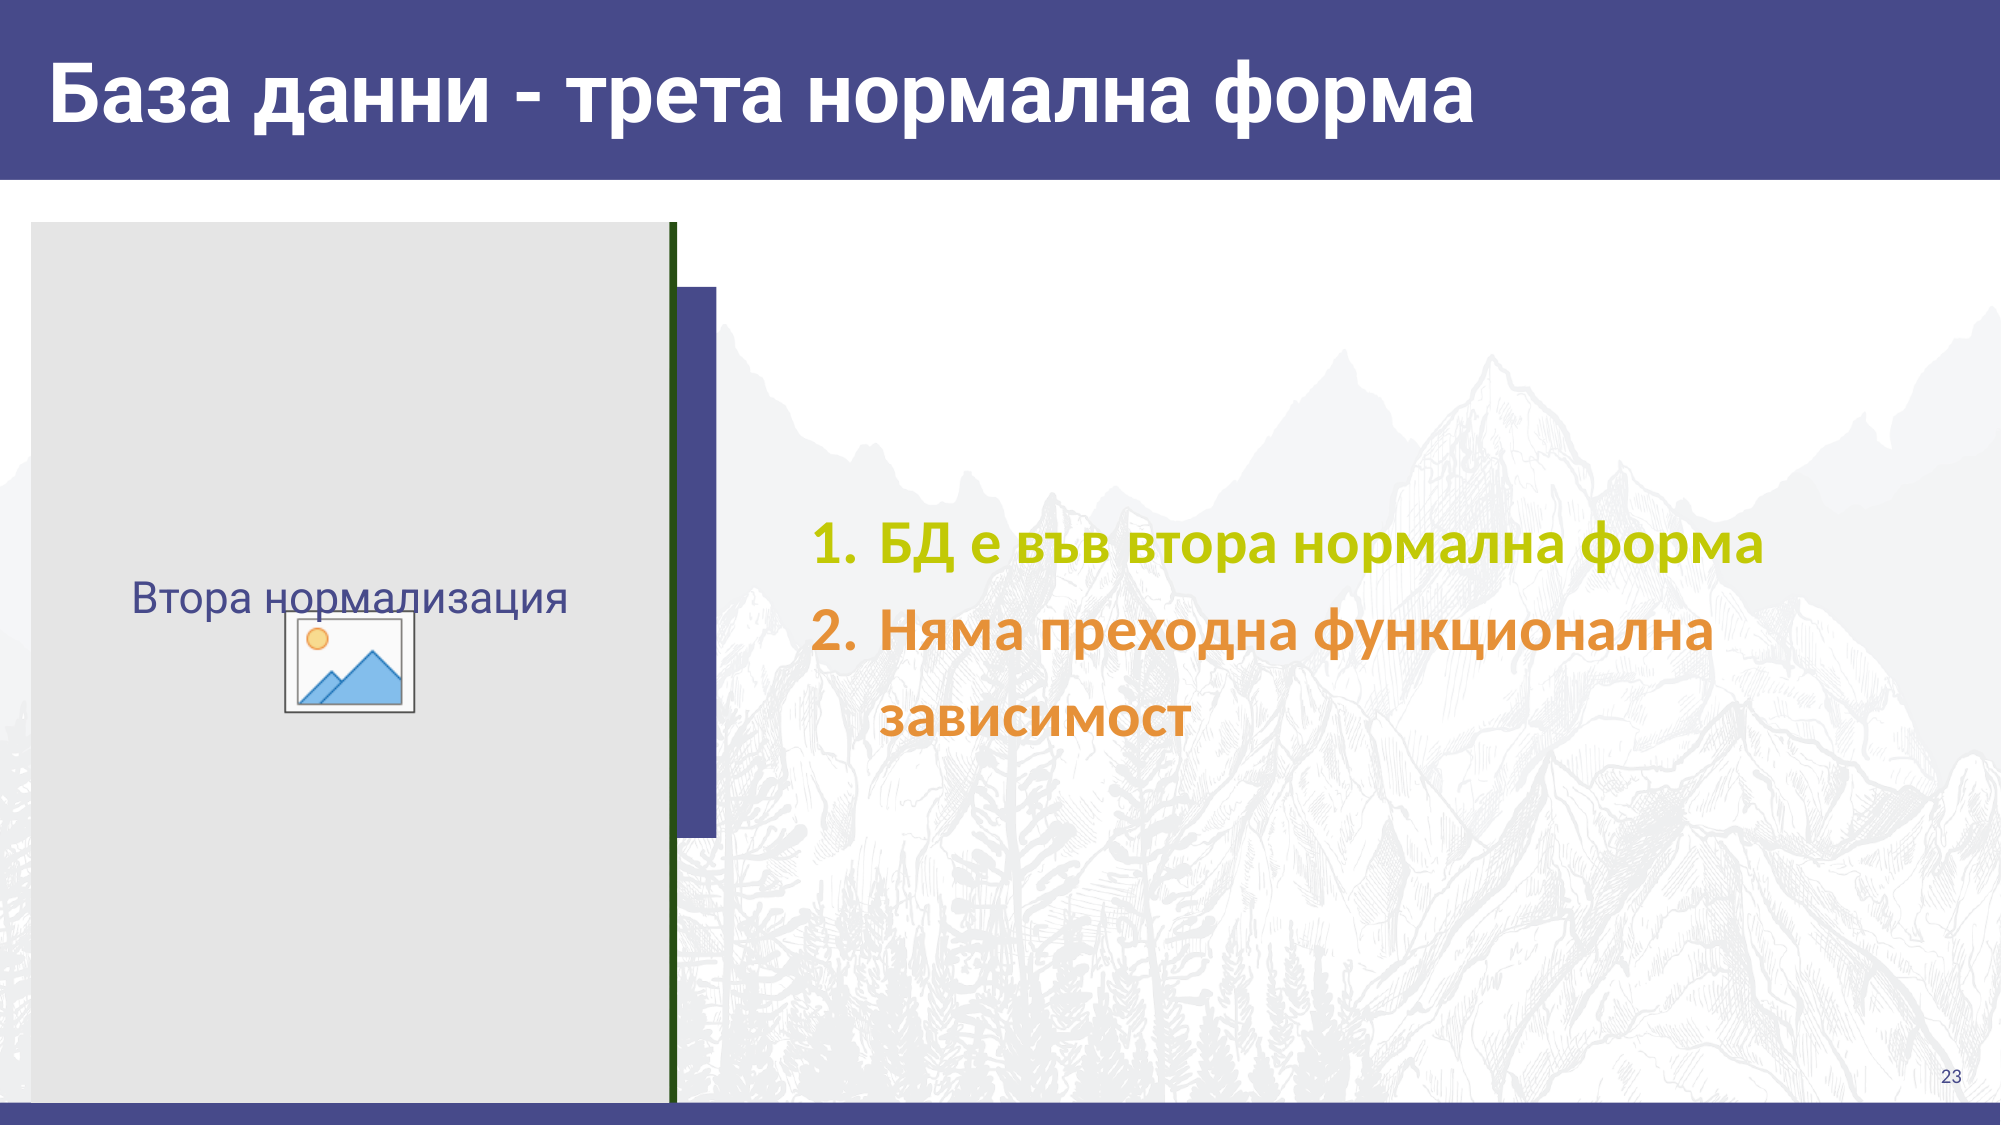

# База данни - трета нормална форма

БД е във втора нормална форма
Няма преходна функционална зависимост

Втора нормализация

23